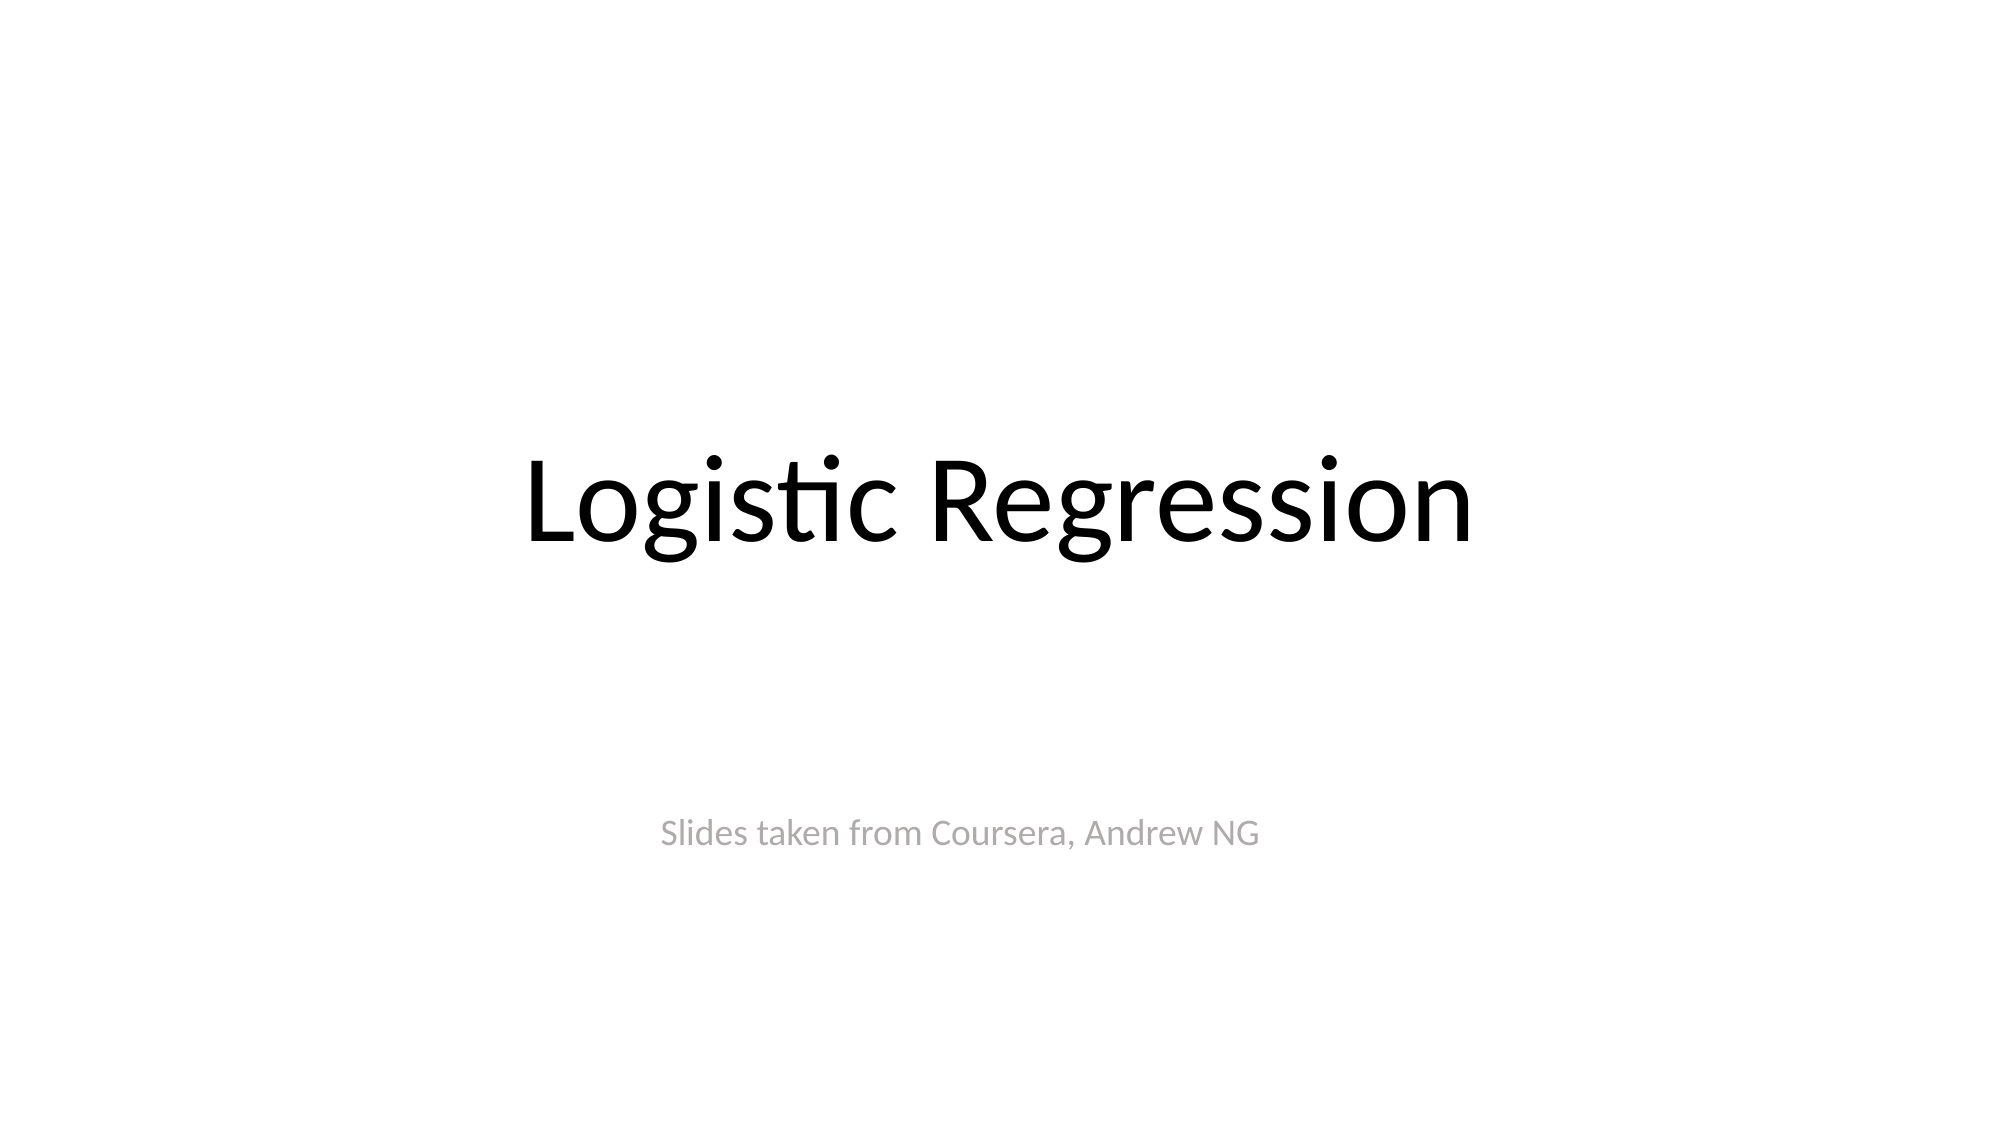

# Logistic Regression
Slides taken from Coursera, Andrew NG